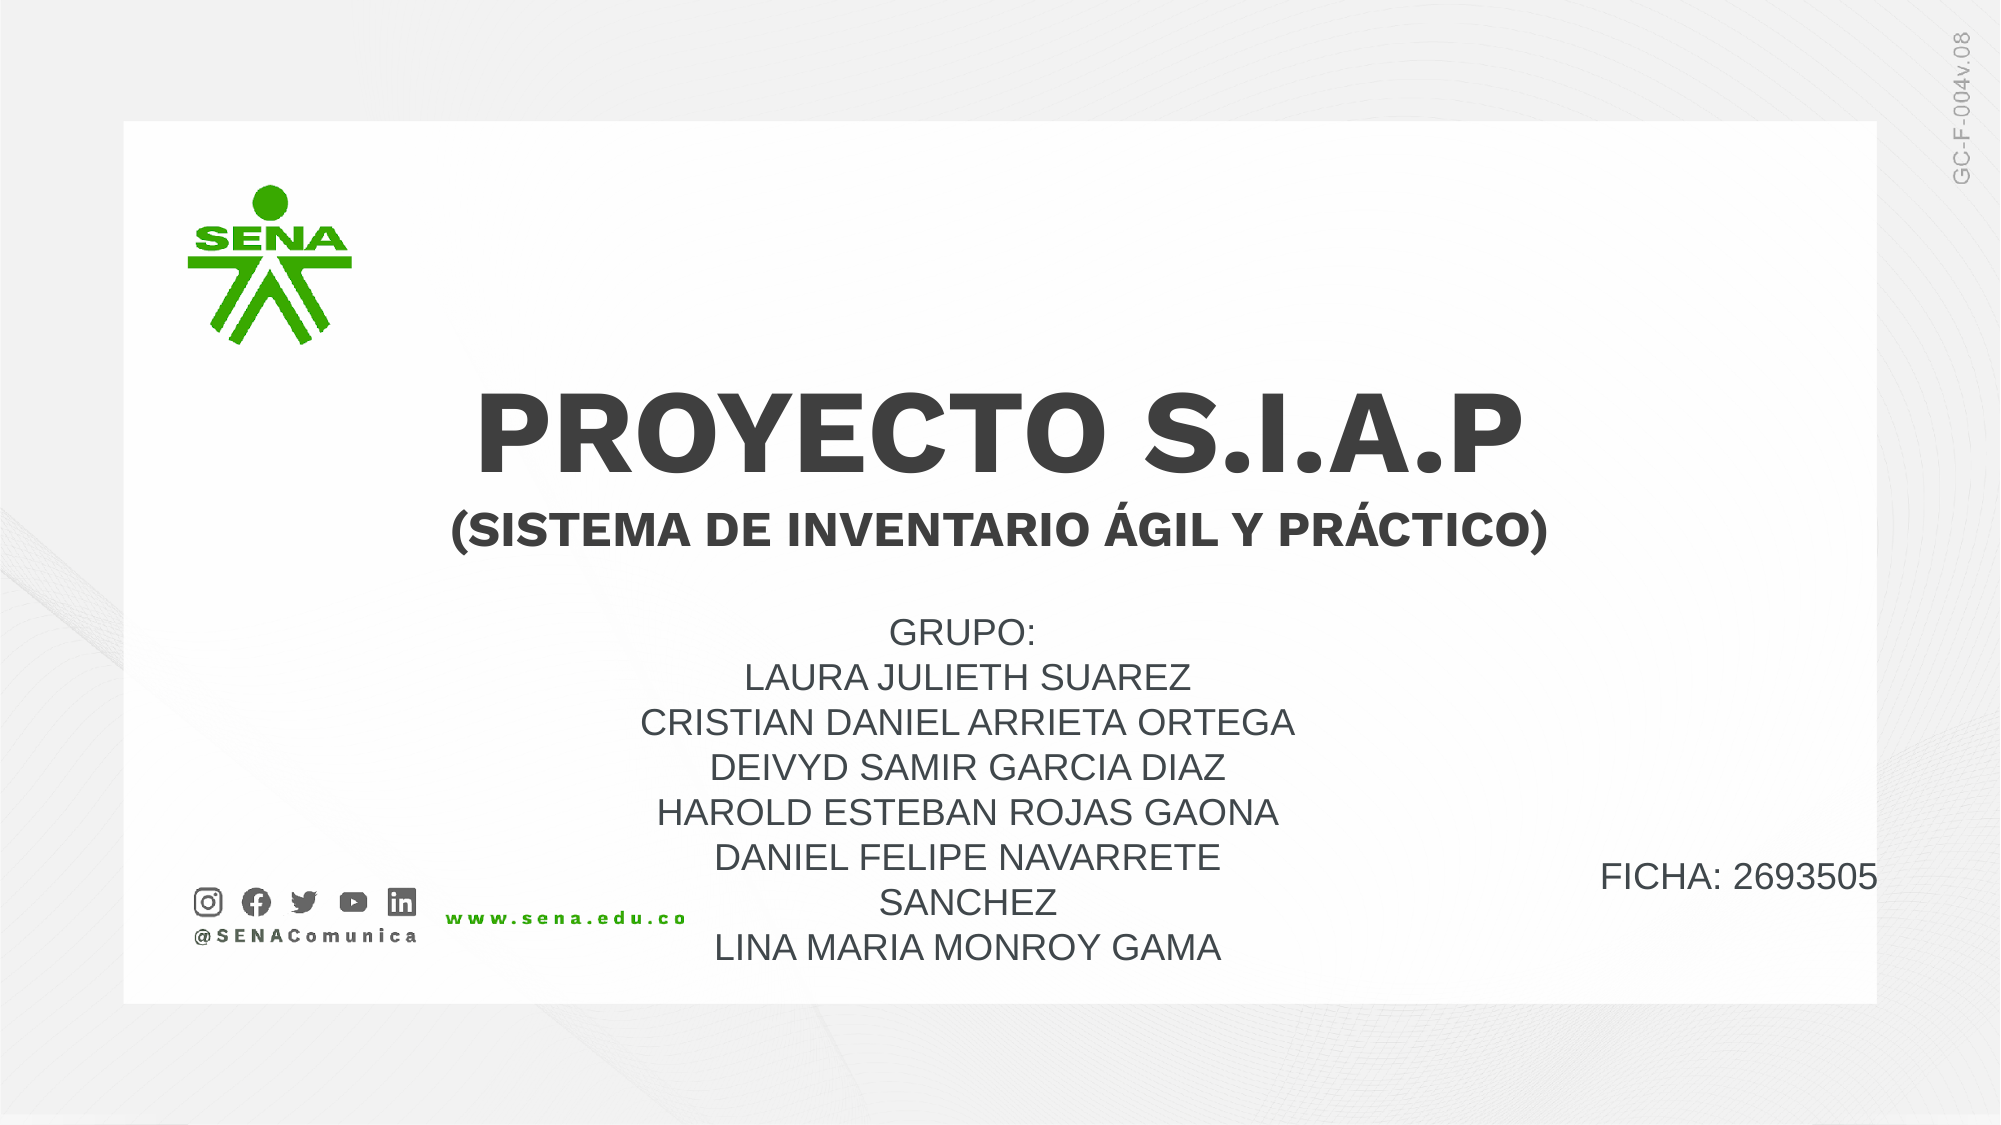

PROYECTO S.I.A.P
(SISTEMA DE INVENTARIO ÁGIL Y PRÁCTICO)
GRUPO:
LAURA JULIETH SUAREZ
CRISTIAN DANIEL ARRIETA ORTEGA
DEIVYD SAMIR GARCIA DIAZ
HAROLD ESTEBAN ROJAS GAONA
DANIEL FELIPE NAVARRETE SANCHEZ
LINA MARIA MONROY GAMA

FICHA: 2693505